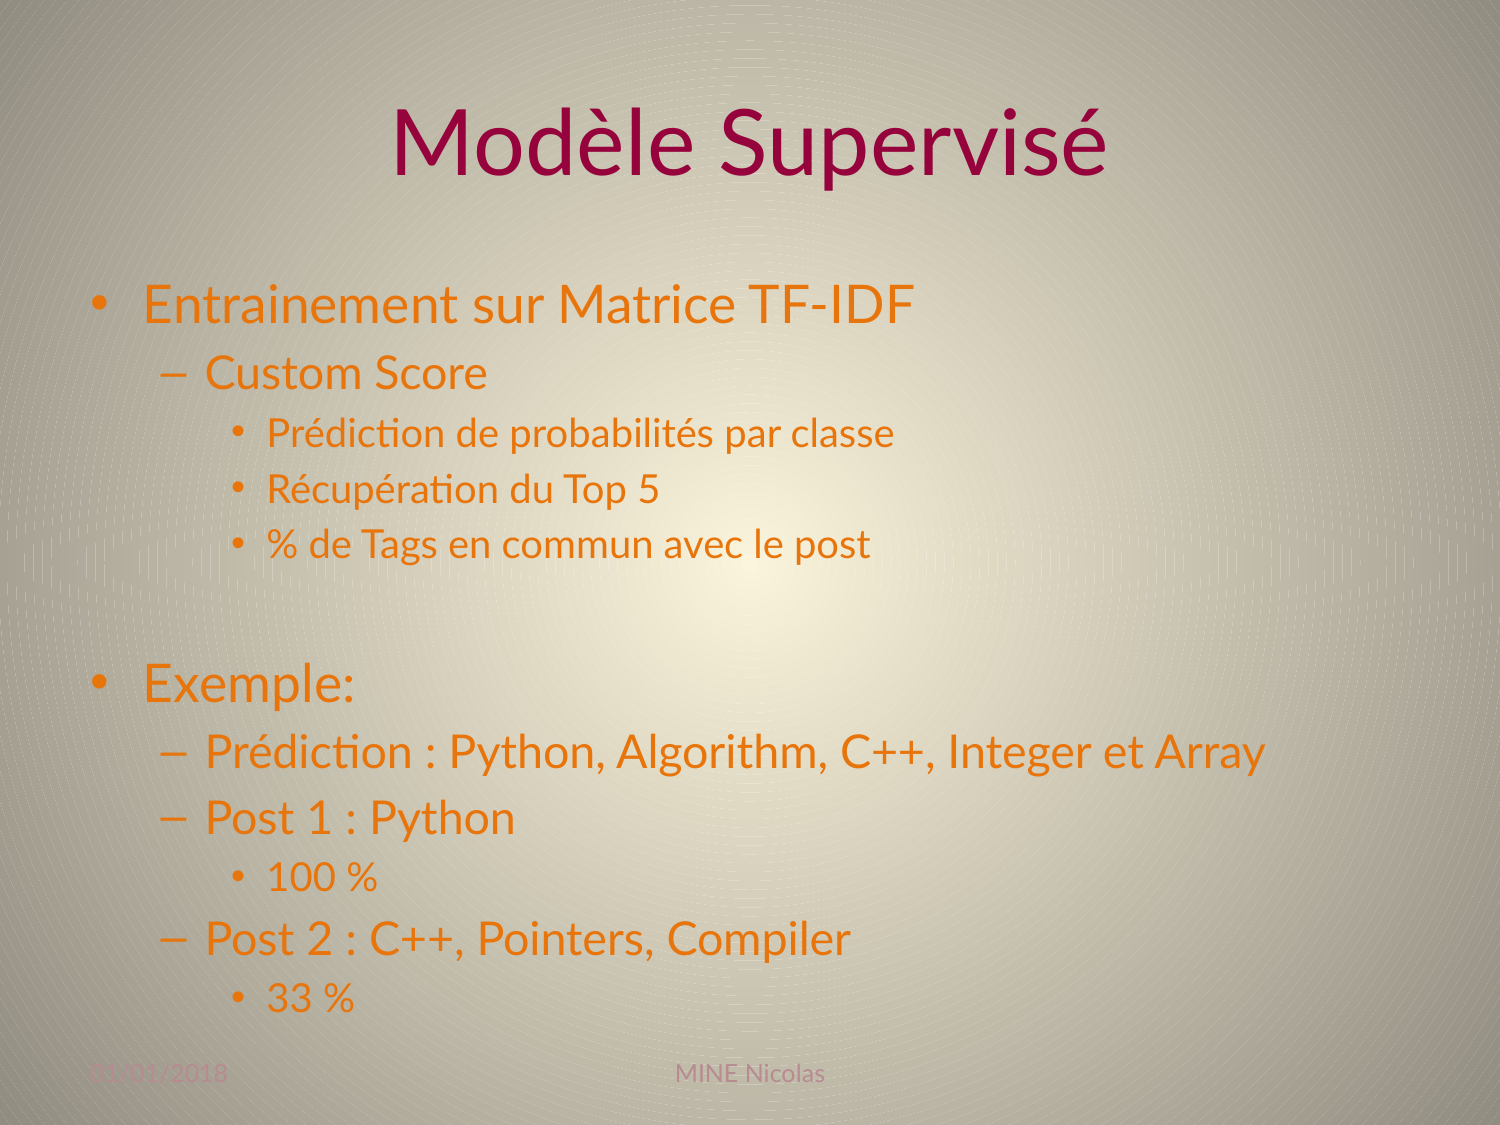

# Modèle Supervisé
Entrainement sur Matrice TF-IDF
Custom Score
Prédiction de probabilités par classe
Récupération du Top 5
% de Tags en commun avec le post

Exemple:
Prédiction : Python, Algorithm, C++, Integer et Array
Post 1 : Python
100 %
Post 2 : C++, Pointers, Compiler
33 %

01/01/2018
MINE Nicolas